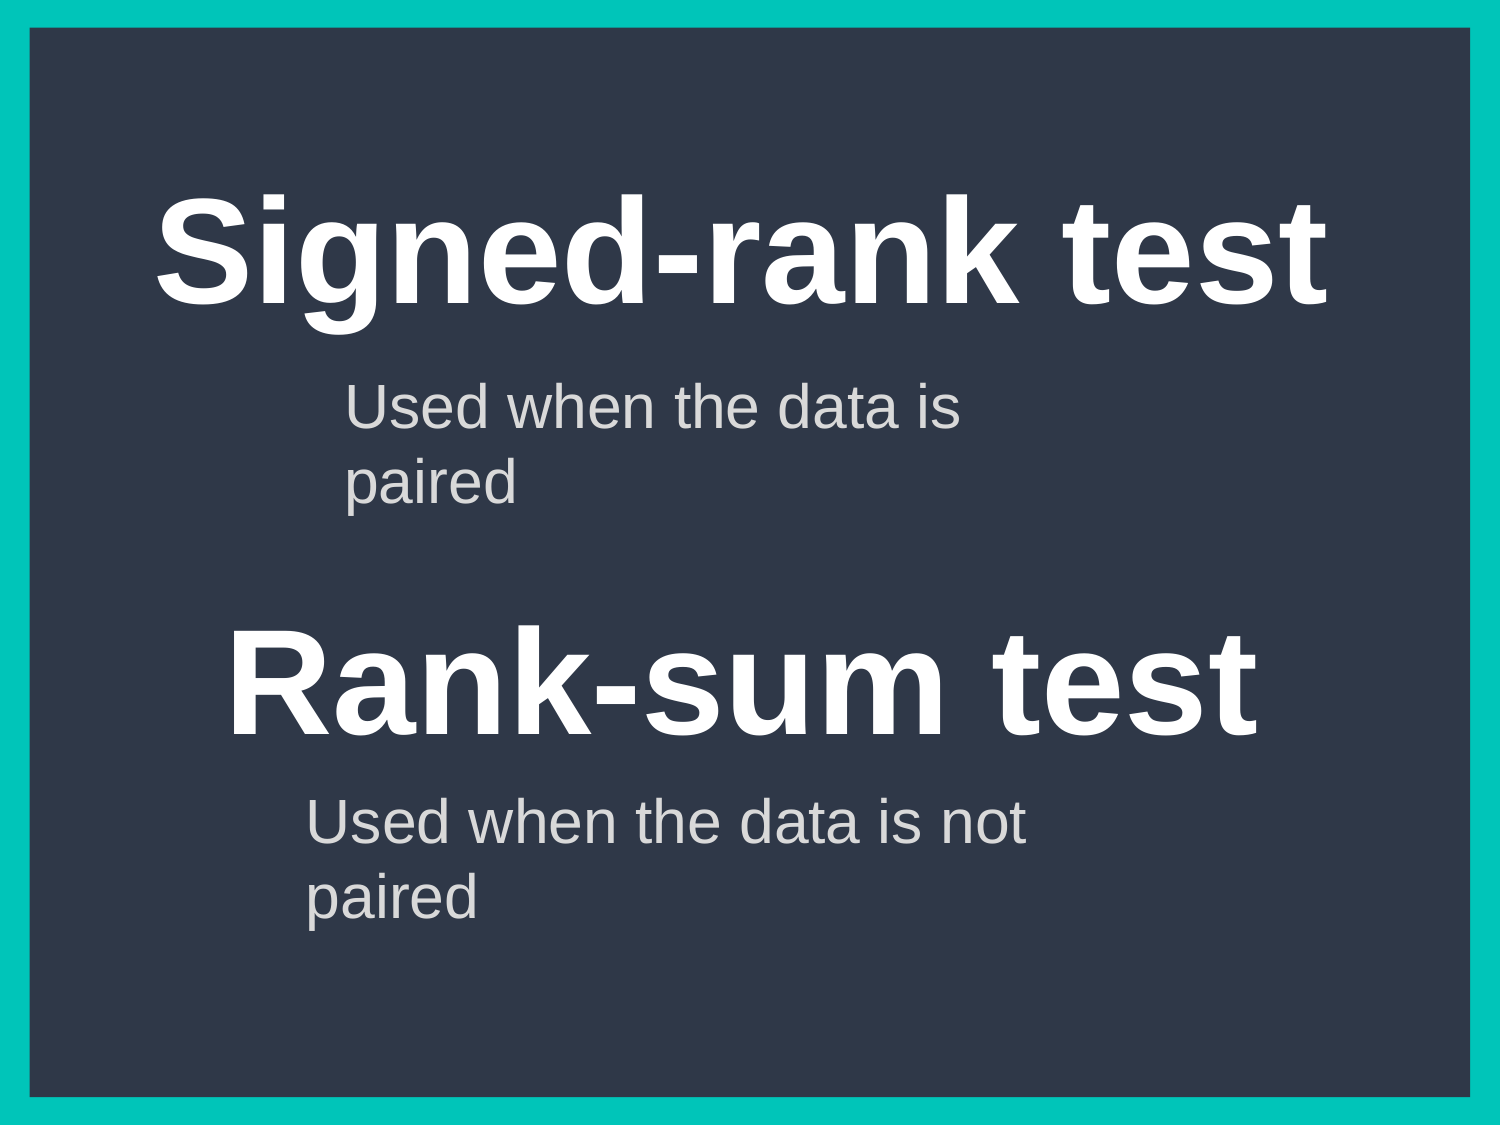

Signed-rank test
Used when the data is paired
Rank-sum test
Used when the data is not paired